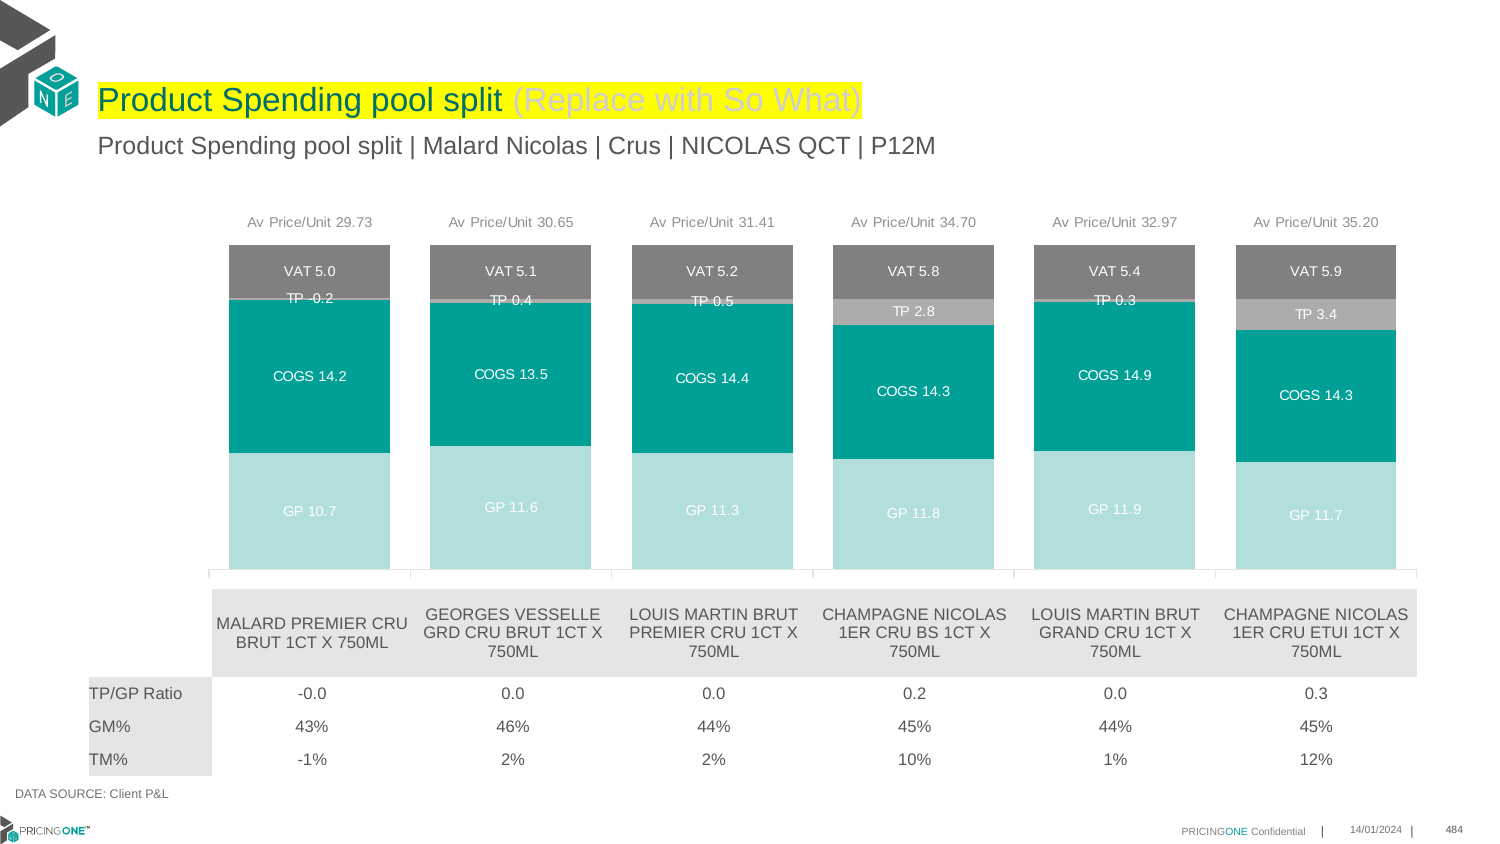

# Product Spending pool split (Replace with So What)
Product Spending pool split | Malard Nicolas | Crus | NICOLAS QCT | P12M

### Chart

| Category | GP | COGS | TP | VAT |
|---|---|---|---|---|
| Av Price/Unit 29.73 | 10.739800609756097 | 14.209868902439025 | -0.17530072905620386 | 4.954864793213149 |
| Av Price/Unit 30.65 | 11.620505296442687 | 13.510767984189725 | 0.4088626350461162 | 5.108036890645584 |
| Av Price/Unit 31.41 | 11.276824135156879 | 14.371262510056317 | 0.5250969696969712 | 5.234647358541165 |
| Av Price/Unit 34.70 | 11.773234782608695 | 14.312226086956521 | 2.8348289855072473 | 5.784057971014492 |
| Av Price/Unit 32.97 | 11.8733 | 14.906500000000001 | 0.26288292682926695 | 5.408536585365853 |
| Av Price/Unit 35.20 | 11.66670361445783 | 14.274614457831326 | 3.396031325301209 | 5.867469879518072 |
|  | MALARD PREMIER CRU BRUT 1CT X 750ML | GEORGES VESSELLE GRD CRU BRUT 1CT X 750ML | LOUIS MARTIN BRUT PREMIER CRU 1CT X 750ML | CHAMPAGNE NICOLAS 1ER CRU BS 1CT X 750ML | LOUIS MARTIN BRUT GRAND CRU 1CT X 750ML | CHAMPAGNE NICOLAS 1ER CRU ETUI 1CT X 750ML |
| --- | --- | --- | --- | --- | --- | --- |
| TP/GP Ratio | -0.0 | 0.0 | 0.0 | 0.2 | 0.0 | 0.3 |
| GM% | 43% | 46% | 44% | 45% | 44% | 45% |
| TM% | -1% | 2% | 2% | 10% | 1% | 12% |
DATA SOURCE: Client P&L

14/01/2024
484